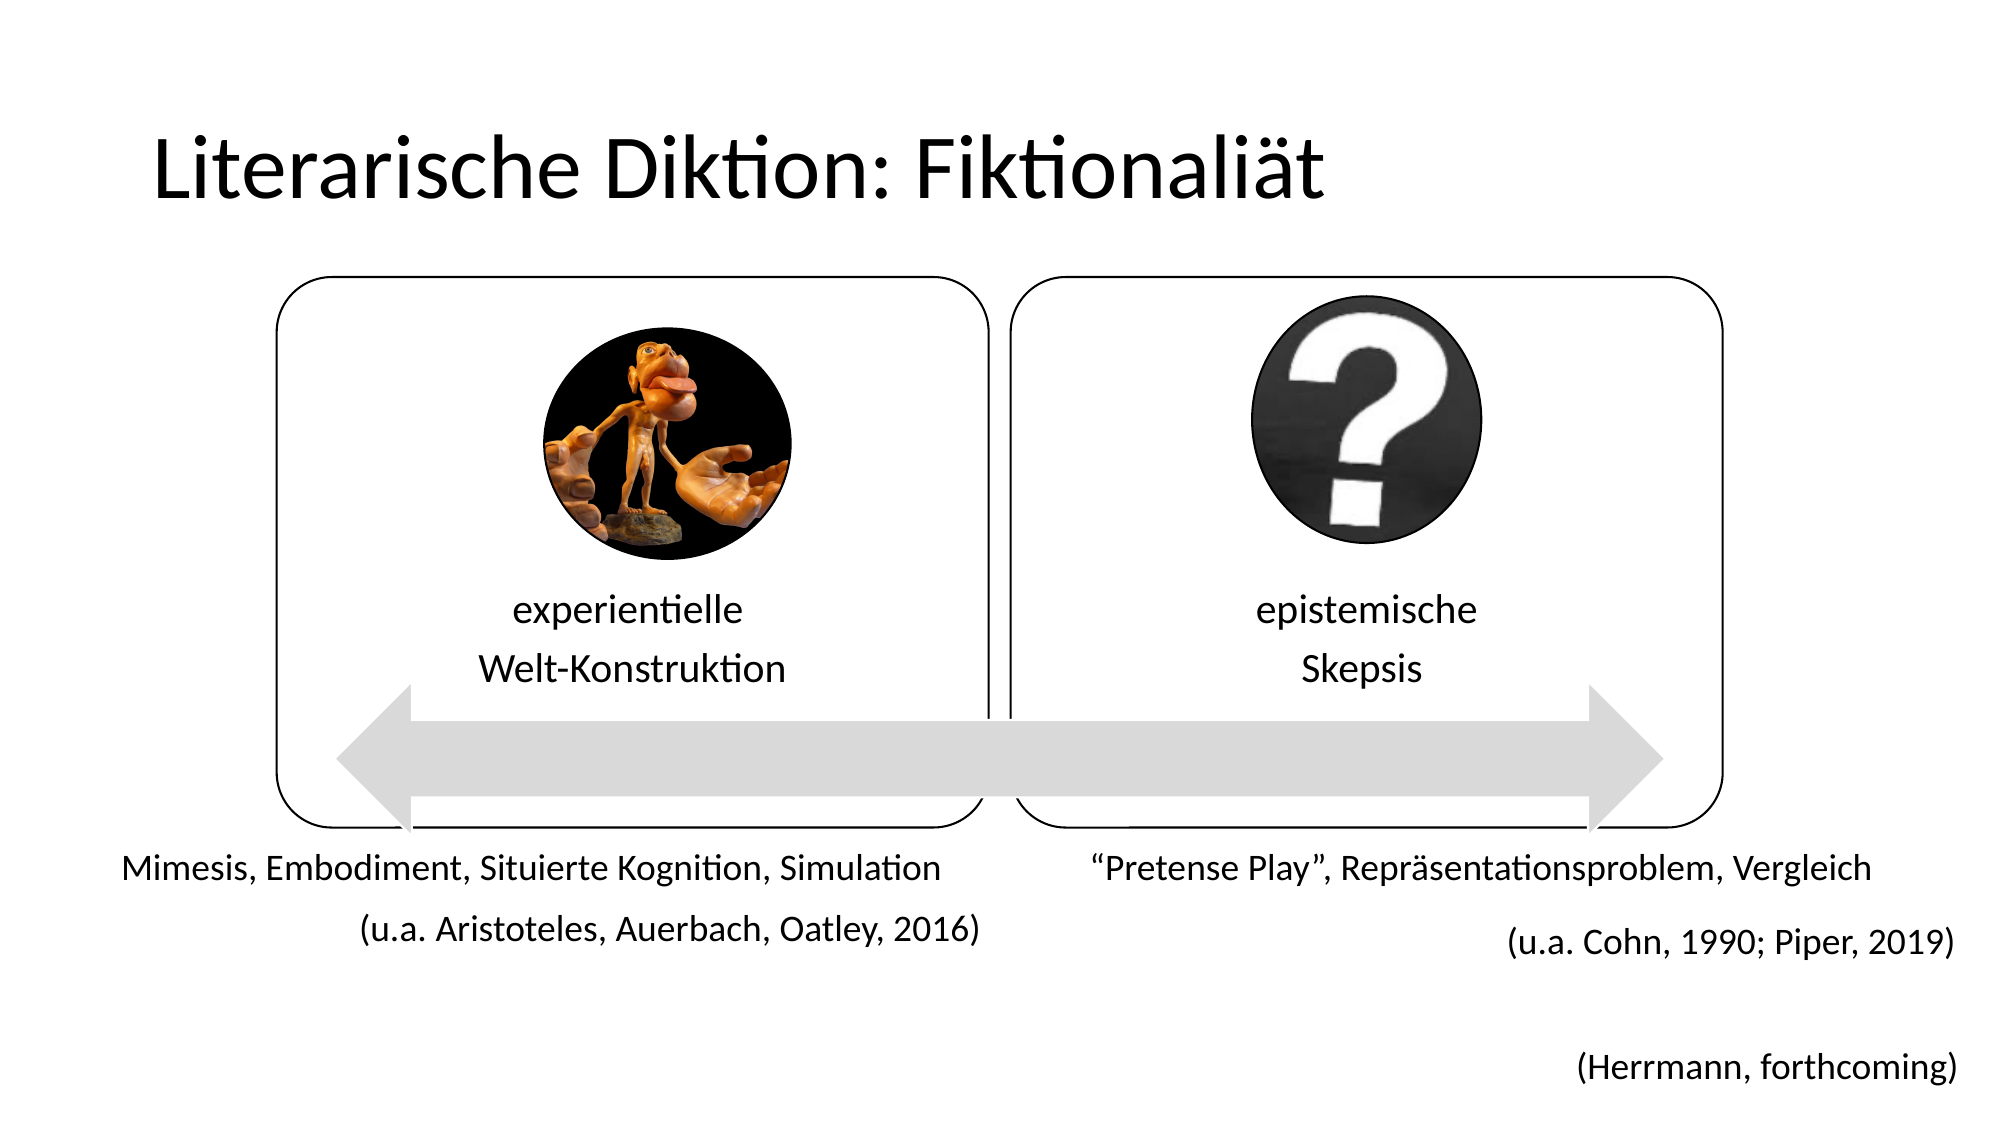

# Literarische Diktion: Fiktionaliät

experientielle
Welt-Konstruktion

epistemische
Skepsis
Mimesis, Embodiment, Situierte Kognition, Simulation
“Pretense Play”, Repräsentationsproblem, Vergleich
(u.a. Aristoteles, Auerbach, Oatley, 2016)
(u.a. Cohn, 1990; Piper, 2019)
(Herrmann, forthcoming)